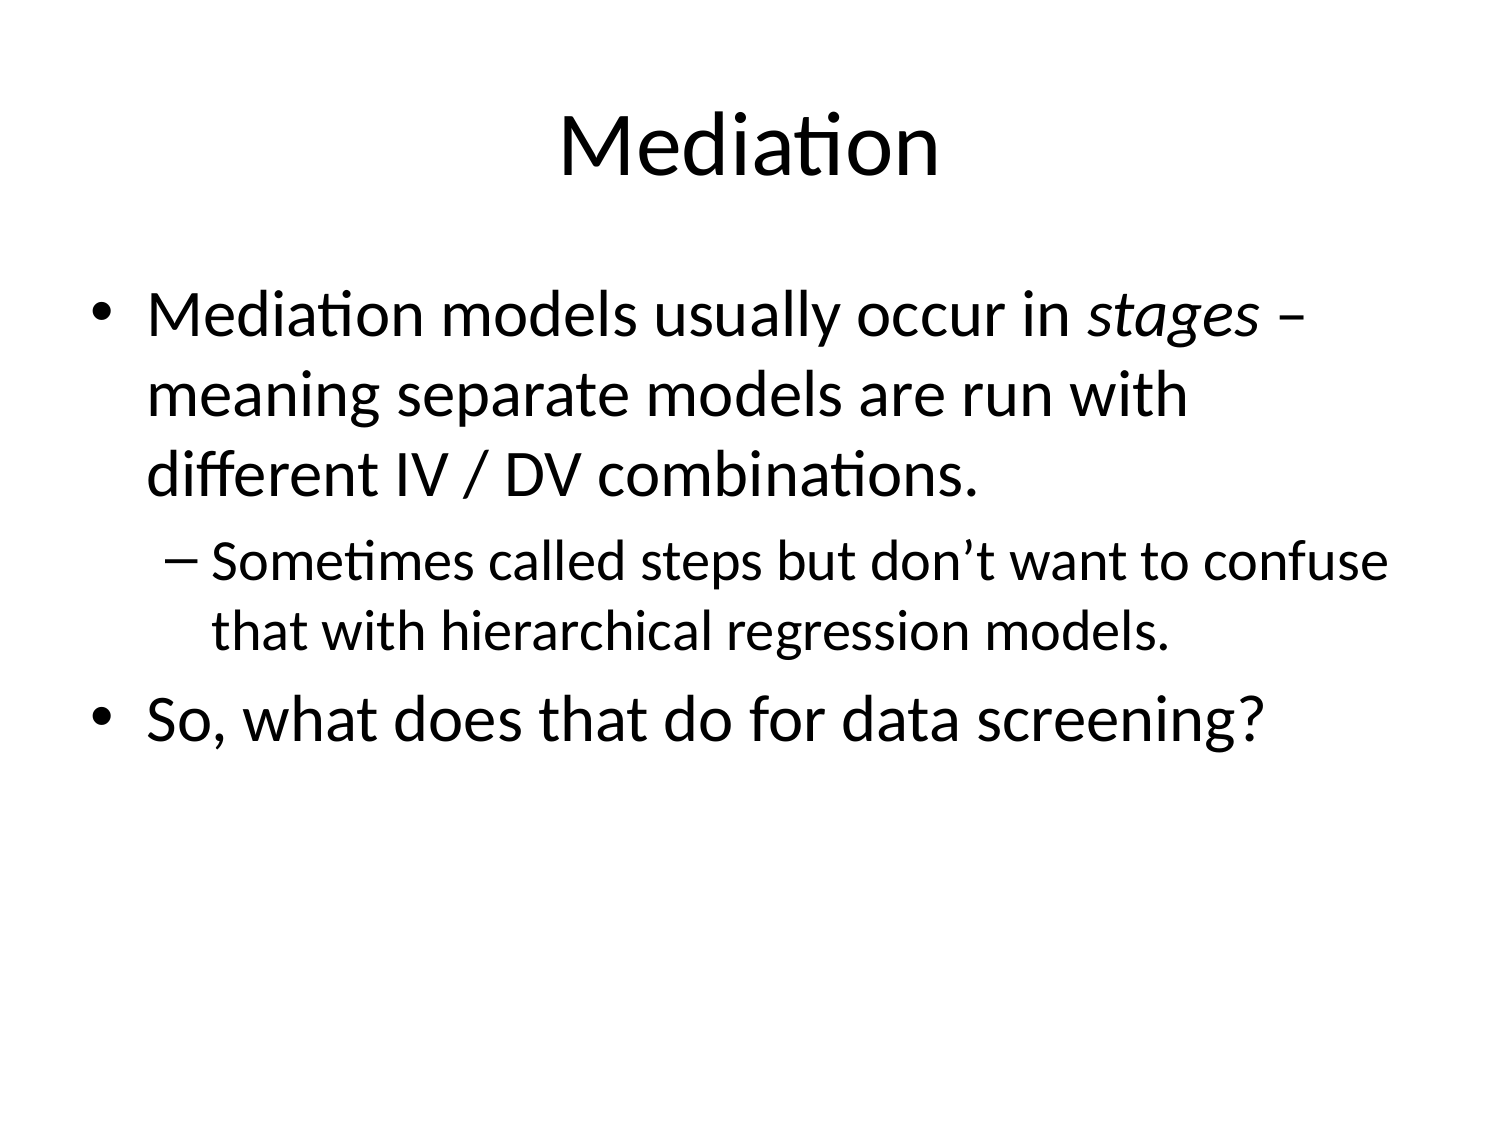

# Mediation
Mediation models usually occur in stages – meaning separate models are run with different IV / DV combinations.
Sometimes called steps but don’t want to confuse that with hierarchical regression models.
So, what does that do for data screening?